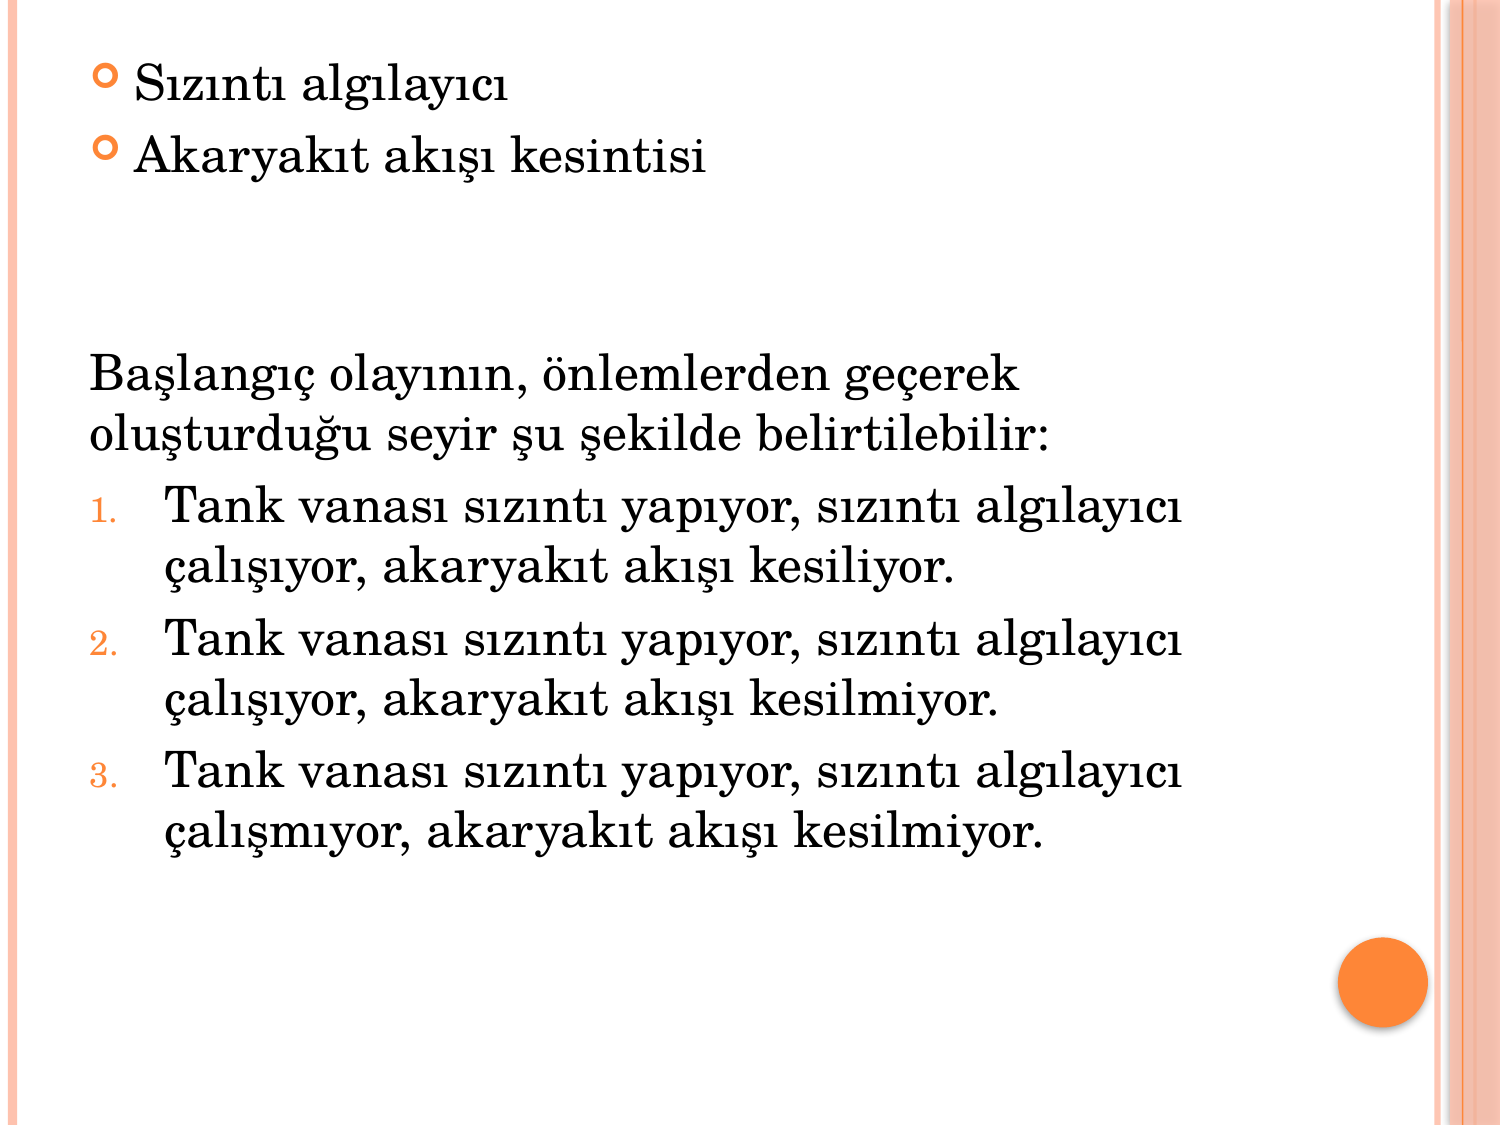

Sızıntı algılayıcı
Akaryakıt akışı kesintisi

Başlangıç olayının, önlemlerden geçerek oluşturduğu seyir şu şekilde belirtilebilir:
Tank vanası sızıntı yapıyor, sızıntı algılayıcı çalışıyor, akaryakıt akışı kesiliyor.
Tank vanası sızıntı yapıyor, sızıntı algılayıcı çalışıyor, akaryakıt akışı kesilmiyor.
Tank vanası sızıntı yapıyor, sızıntı algılayıcı çalışmıyor, akaryakıt akışı kesilmiyor.